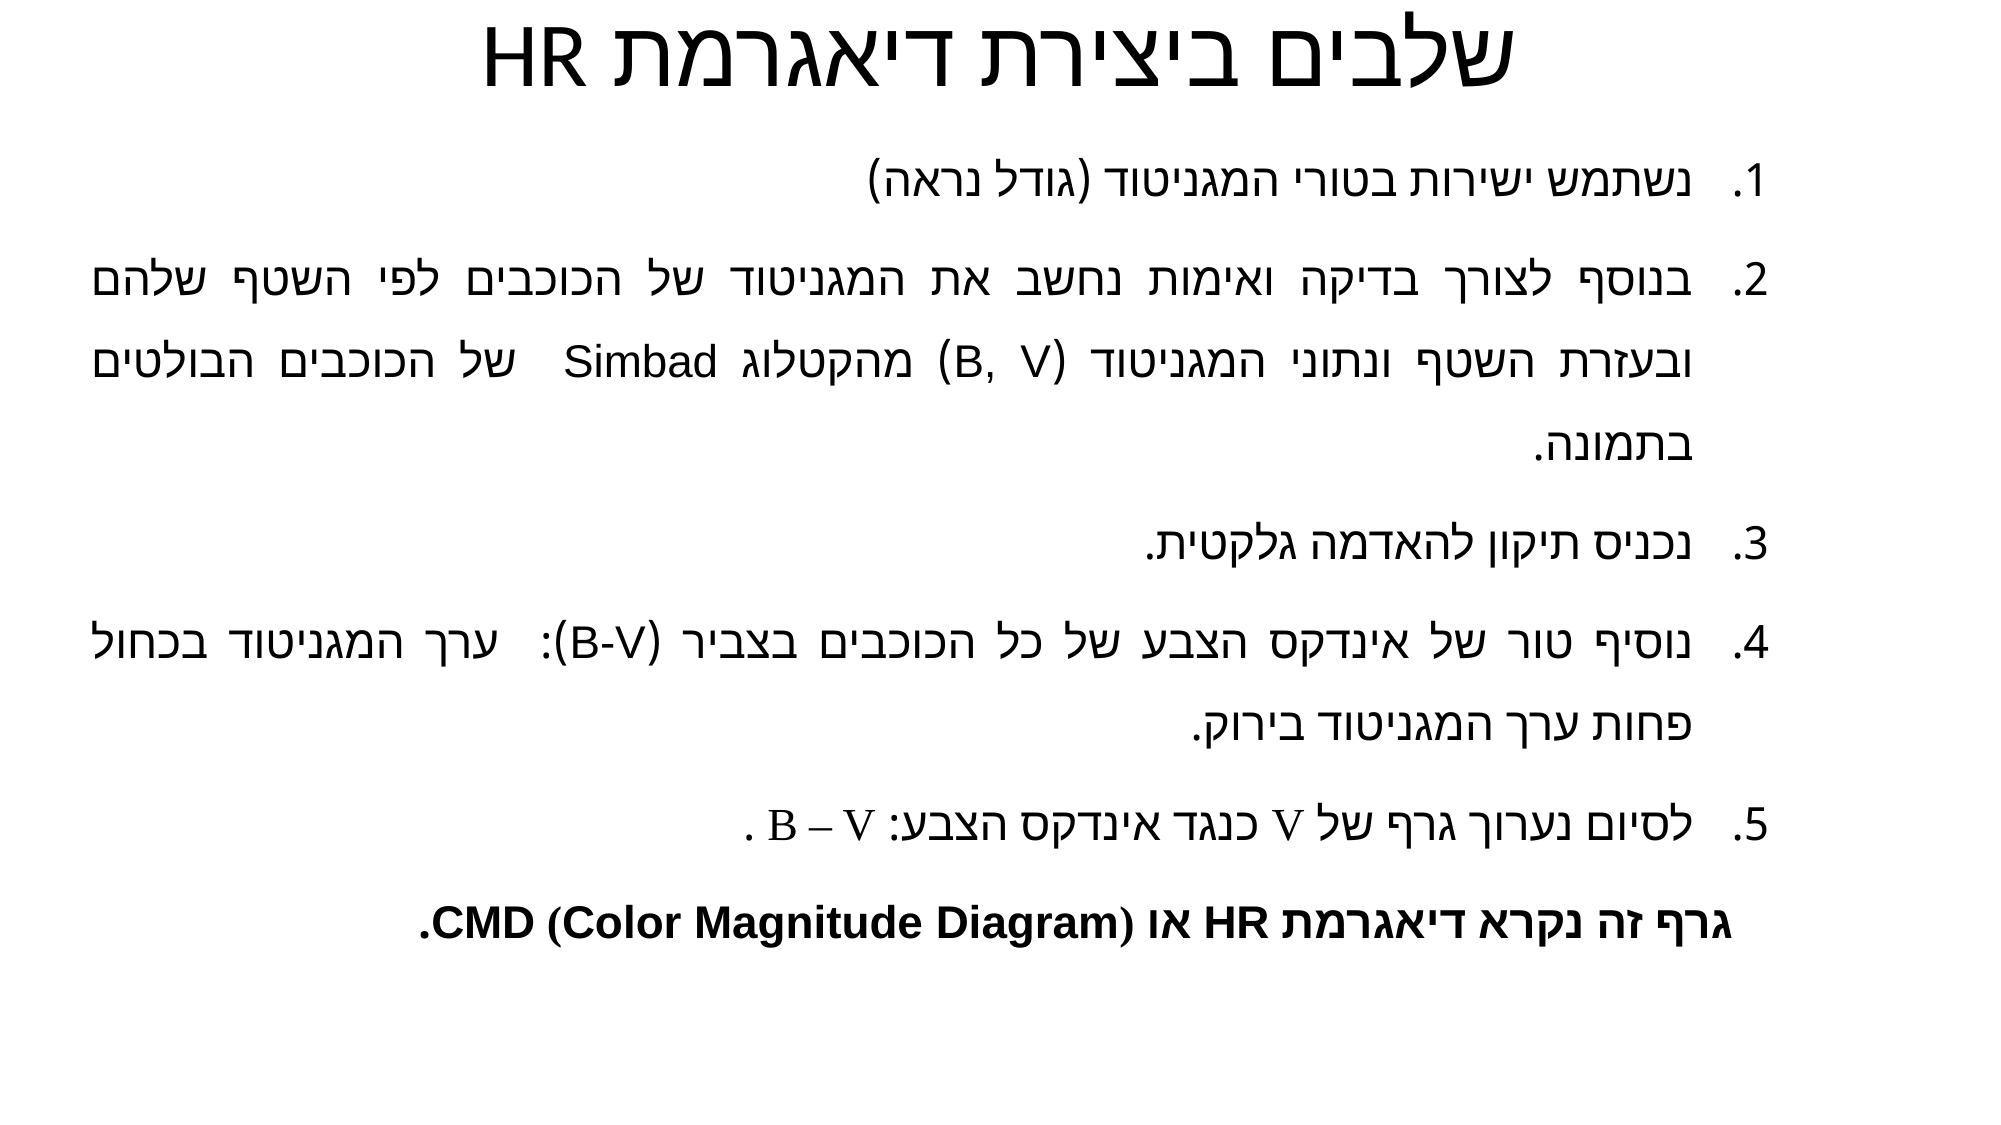

שלבים ביצירת דיאגרמת HR
נשתמש ישירות בטורי המגניטוד (גודל נראה)
בנוסף לצורך בדיקה ואימות נחשב את המגניטוד של הכוכבים לפי השטף שלהם ובעזרת השטף ונתוני המגניטוד (B, V) מהקטלוג Simbad  של הכוכבים הבולטים בתמונה.
נכניס תיקון להאדמה גלקטית.
נוסיף טור של אינדקס הצבע של כל הכוכבים בצביר (B-V):  ערך המגניטוד בכחול פחות ערך המגניטוד בירוק.
לסיום נערוך גרף של V כנגד אינדקס הצבע: B – V .
   גרף זה נקרא דיאגרמת HR או CMD (Color Magnitude Diagram).